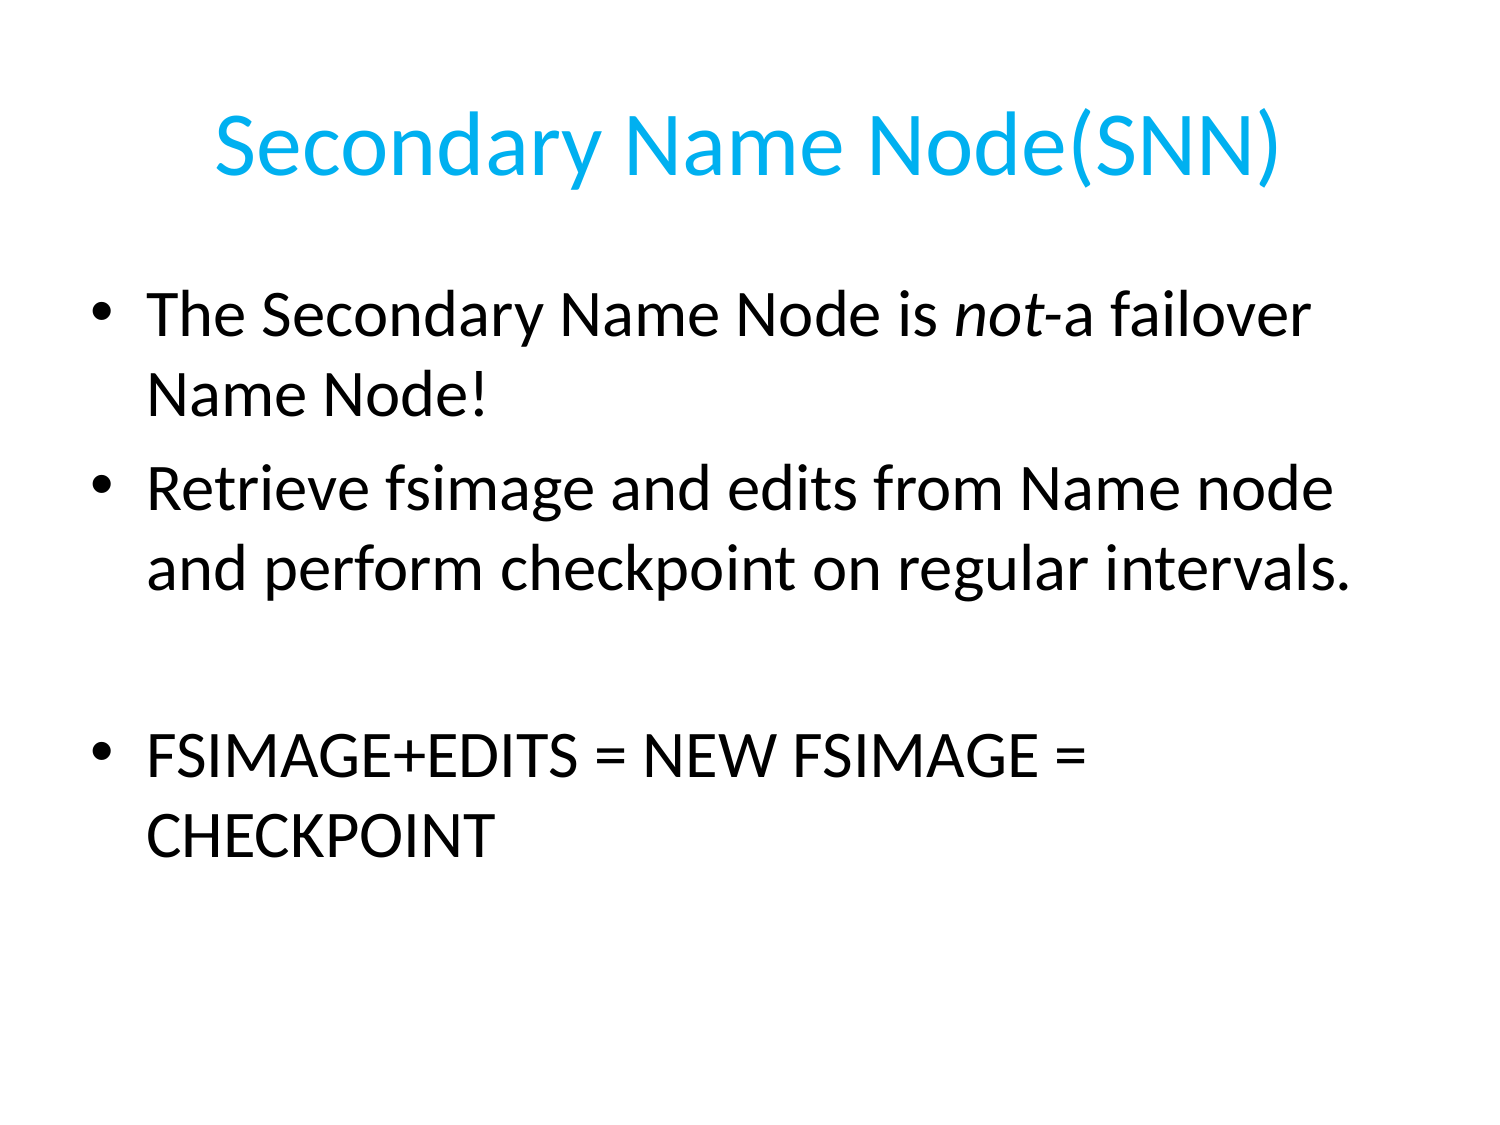

# Secondary Name Node(SNN)
The Secondary Name Node is not-a failover Name Node!
Retrieve fsimage and edits from Name node and perform checkpoint on regular intervals.

FSIMAGE+EDITS = NEW FSIMAGE = CHECKPOINT